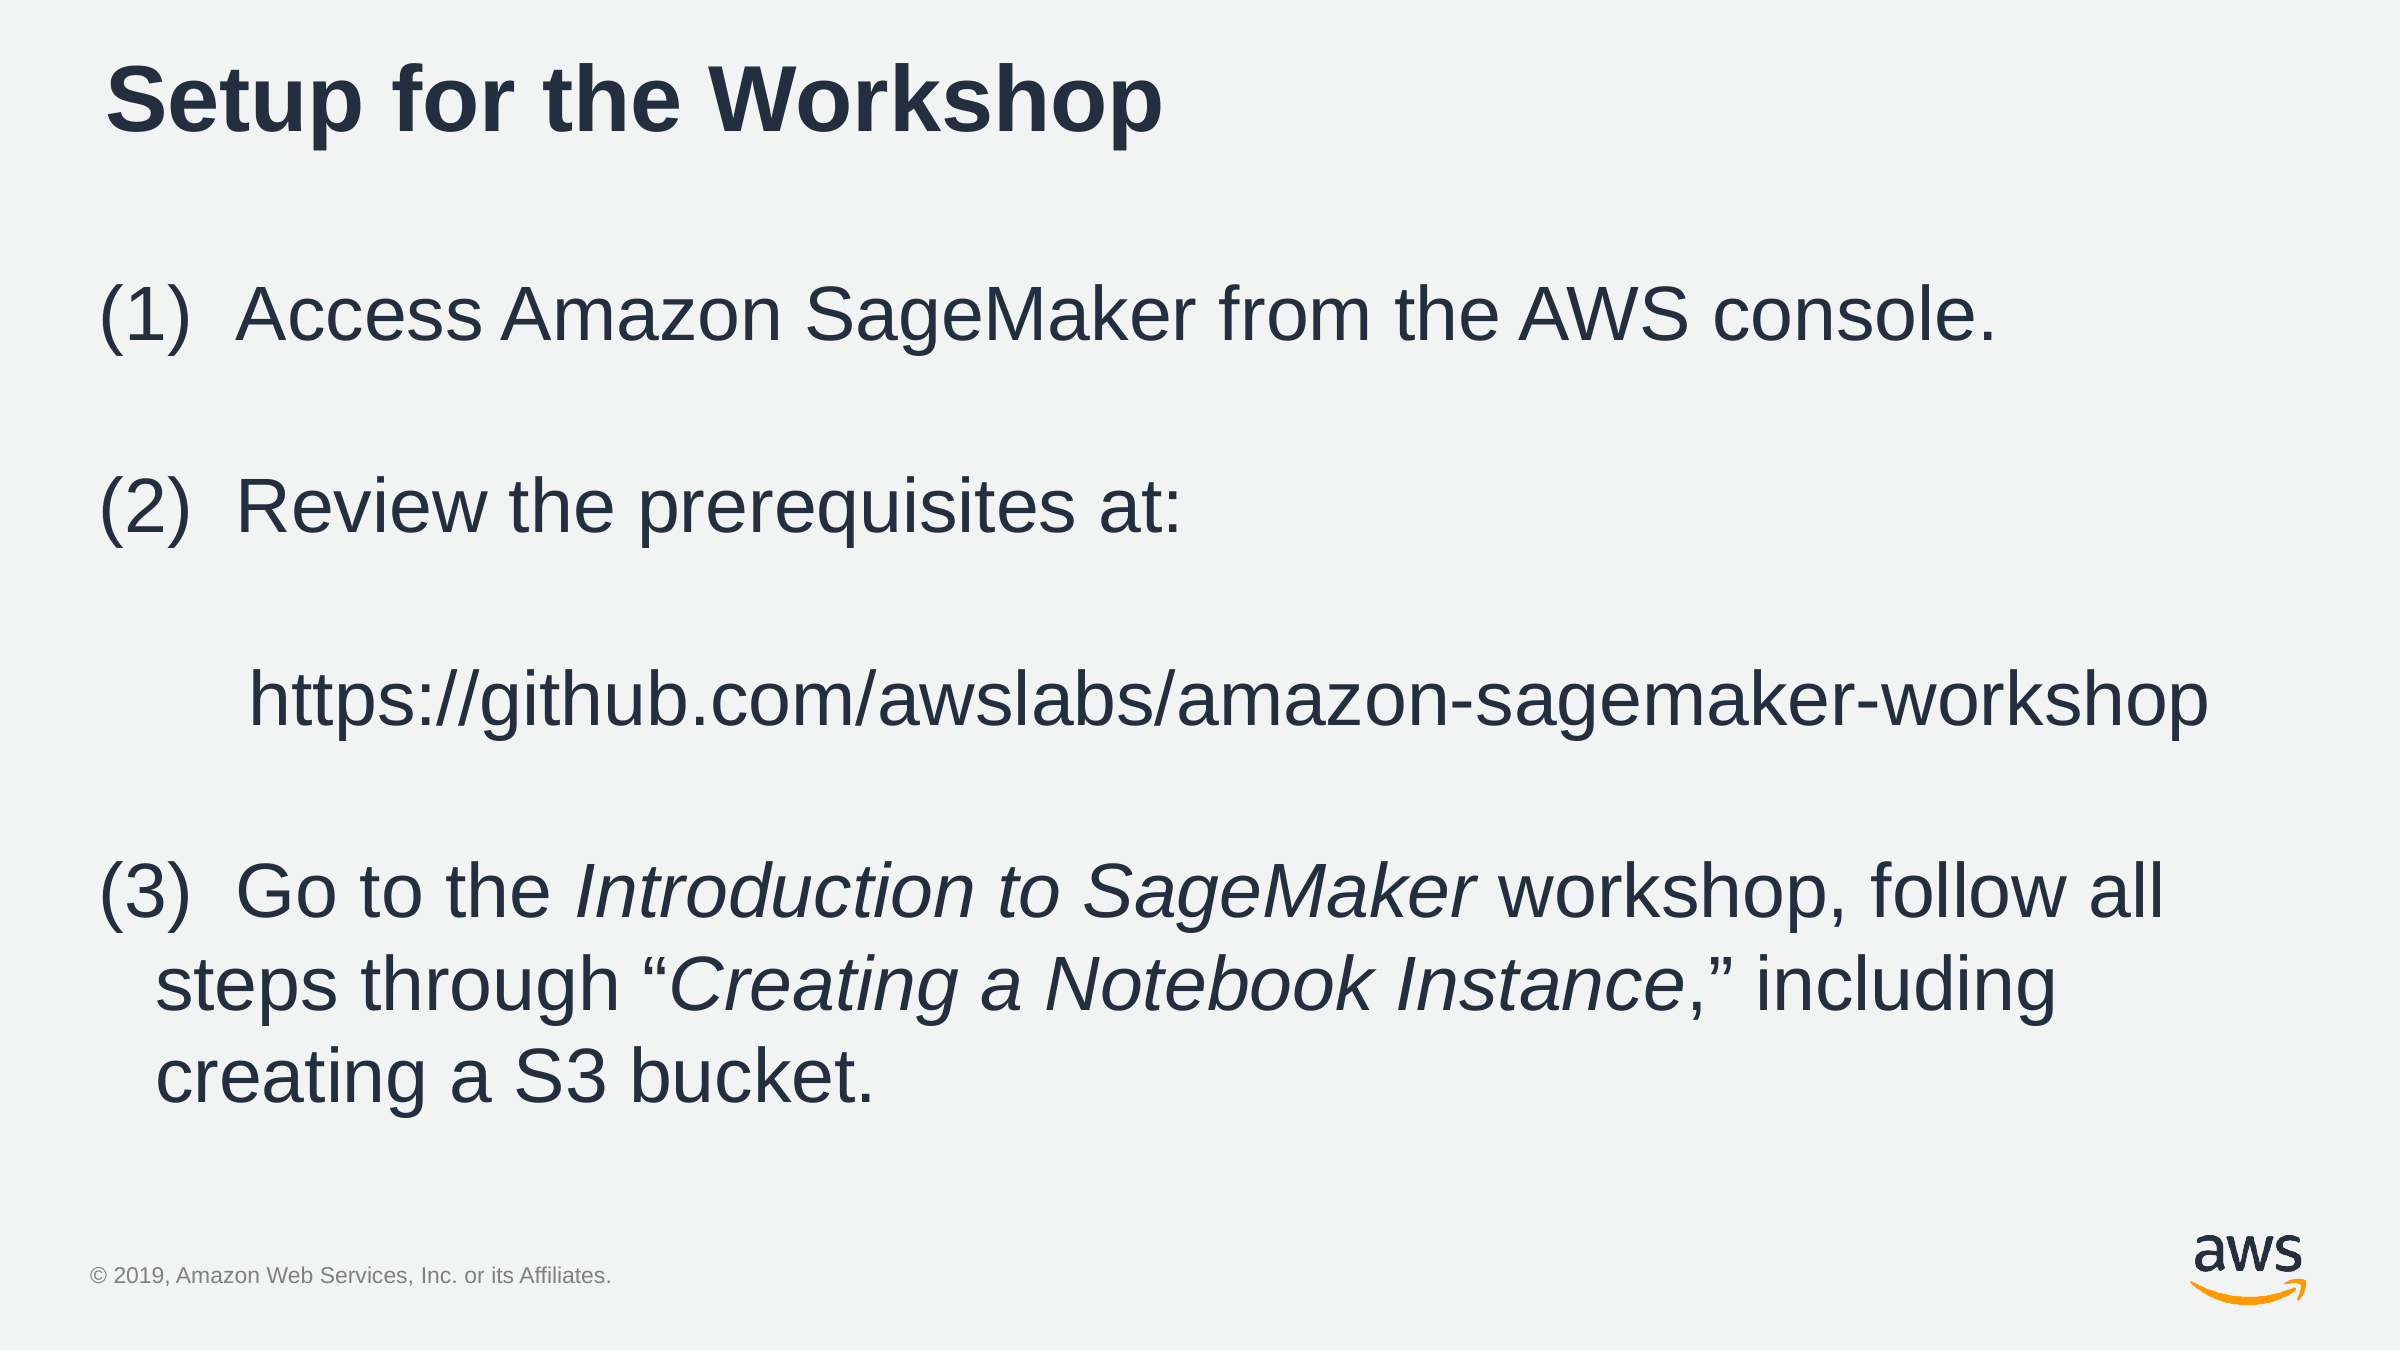

# Setup for the Workshop

  Access Amazon SageMaker from the AWS console.

(2)  Review the prerequisites at:

	https://github.com/awslabs/amazon-sagemaker-workshop

  Go to the Introduction to SageMaker workshop, follow all steps through “Creating a Notebook Instance,” including creating a S3 bucket.